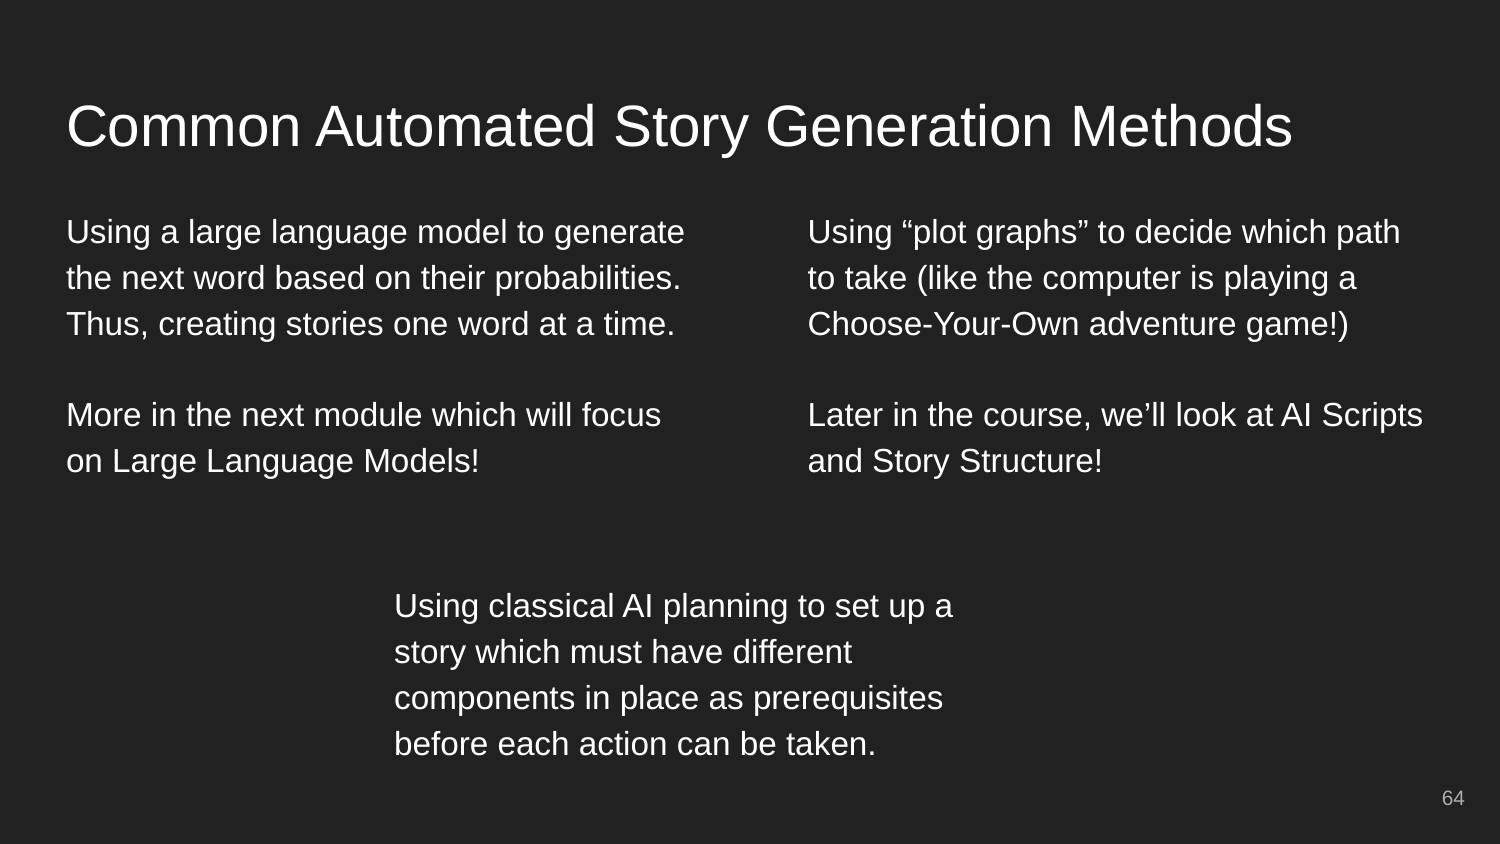

# Common Automated Story Generation Methods
Using a large language model to generate the next word based on their probabilities. Thus, creating stories one word at a time.

More in the next module which will focus on Large Language Models!
Using “plot graphs” to decide which path to take (like the computer is playing a Choose-Your-Own adventure game!)

Later in the course, we’ll look at AI Scripts and Story Structure!
Using classical AI planning to set up a story which must have different components in place as prerequisites before each action can be taken.
64